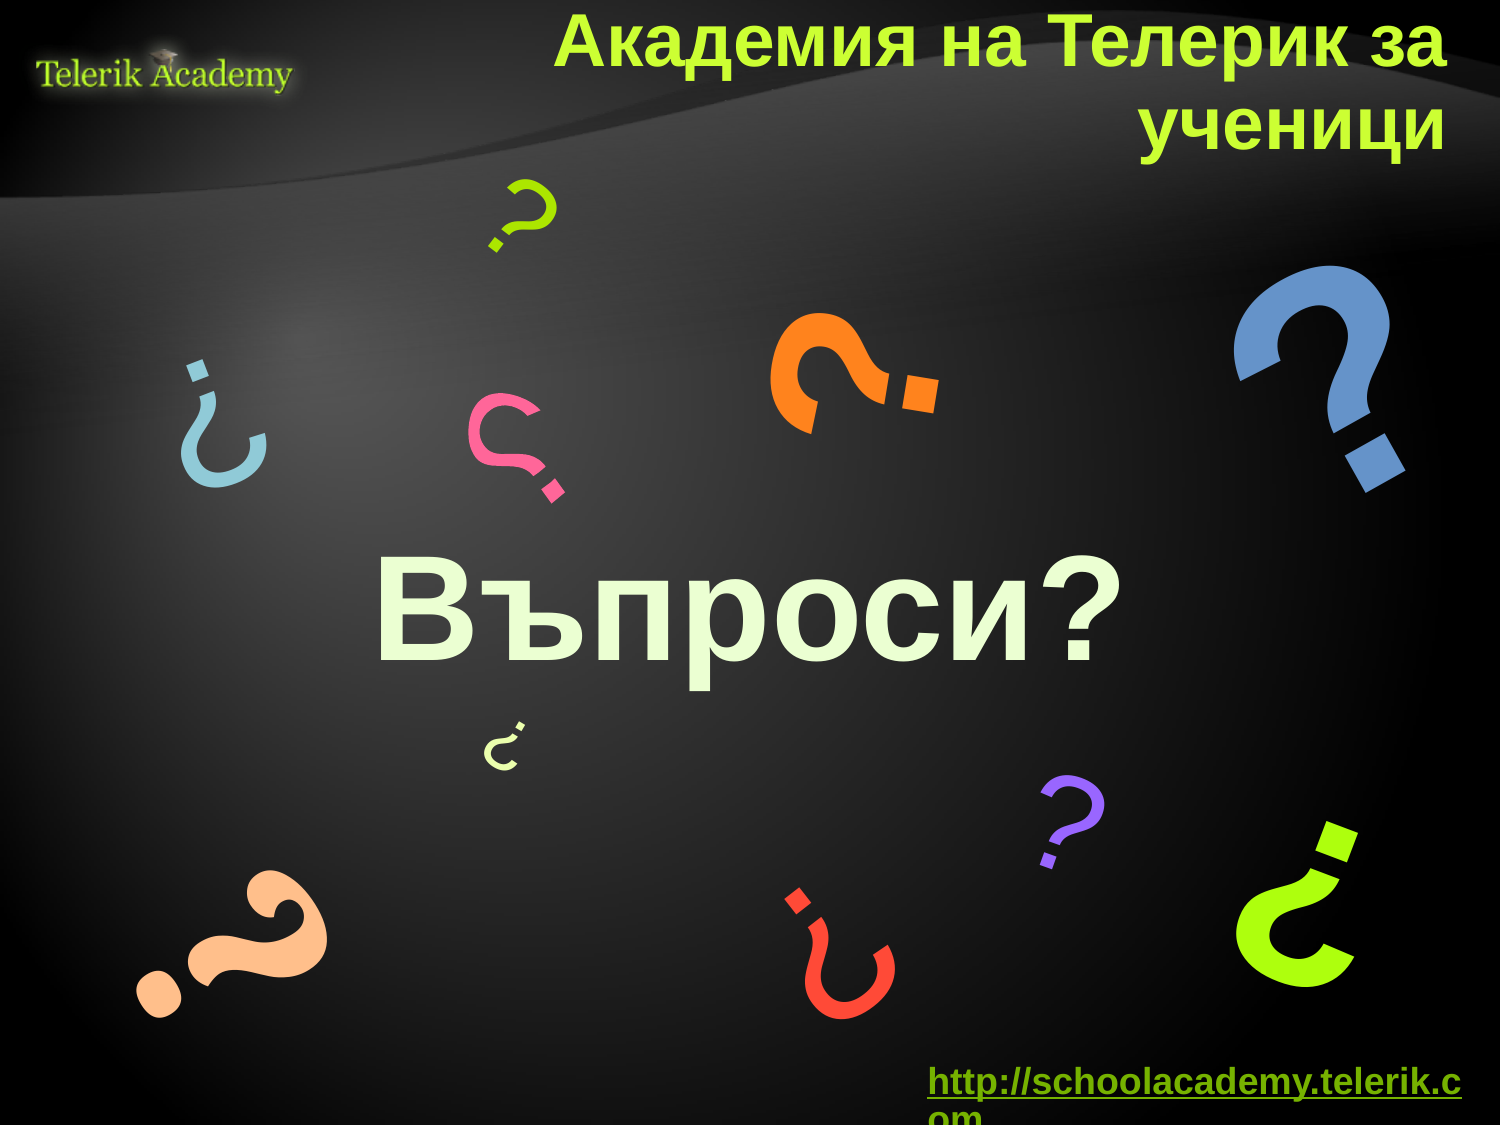

# Академия на Телерик за ученици
?
?
?
?
?
Въпроси?
?
?
?
?
?
http://schoolacademy.telerik.com